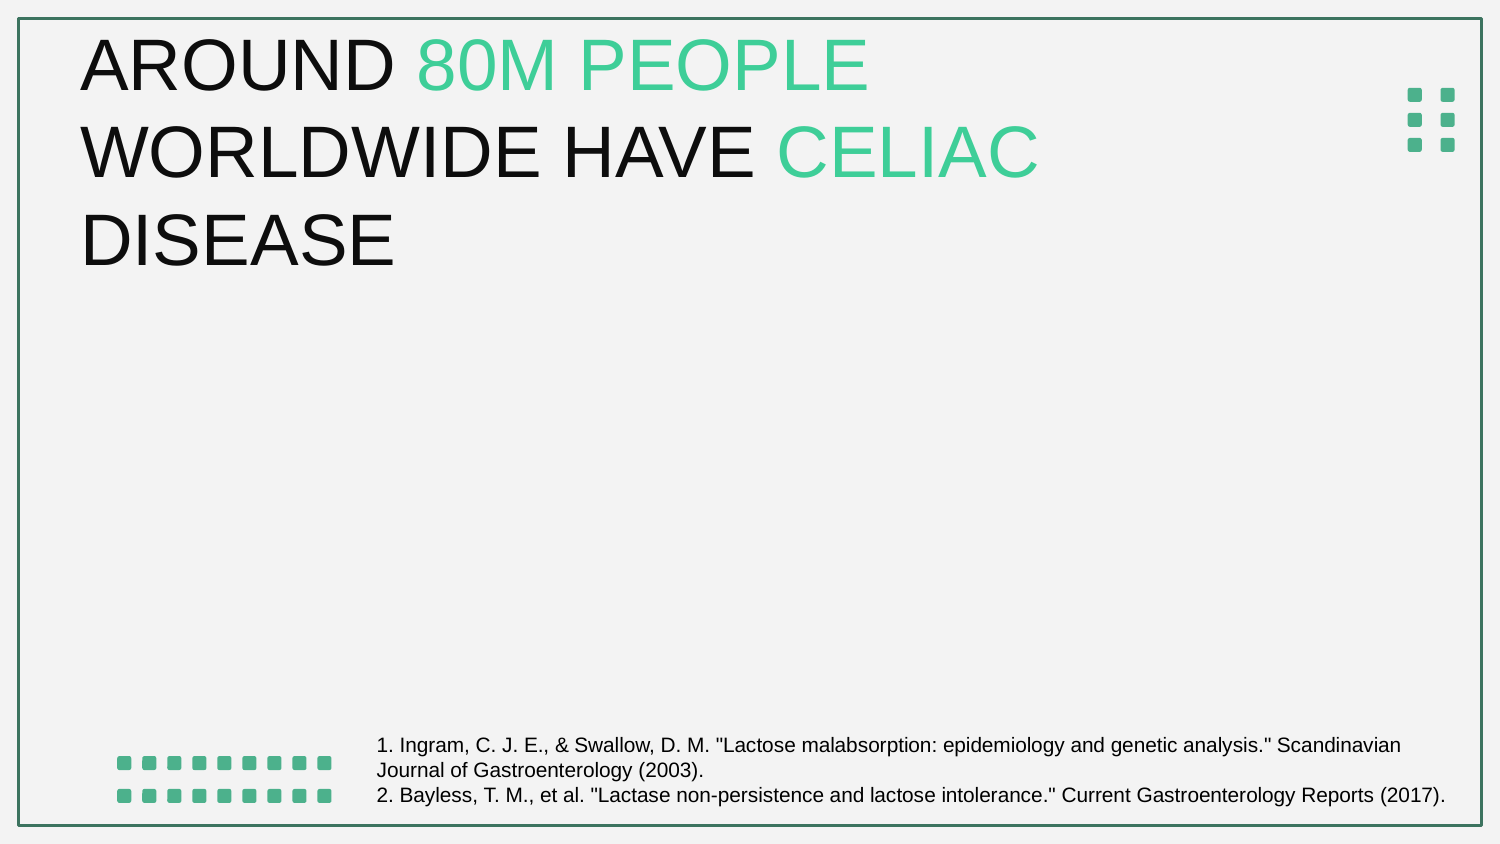

AROUND 80M PEOPLE WORLDWIDE HAVE CELIAC DISEASE
1. Ingram, C. J. E., & Swallow, D. M. "Lactose malabsorption: epidemiology and genetic analysis." Scandinavian Journal of Gastroenterology (2003).
2. Bayless, T. M., et al. "Lactase non-persistence and lactose intolerance." Current Gastroenterology Reports (2017).